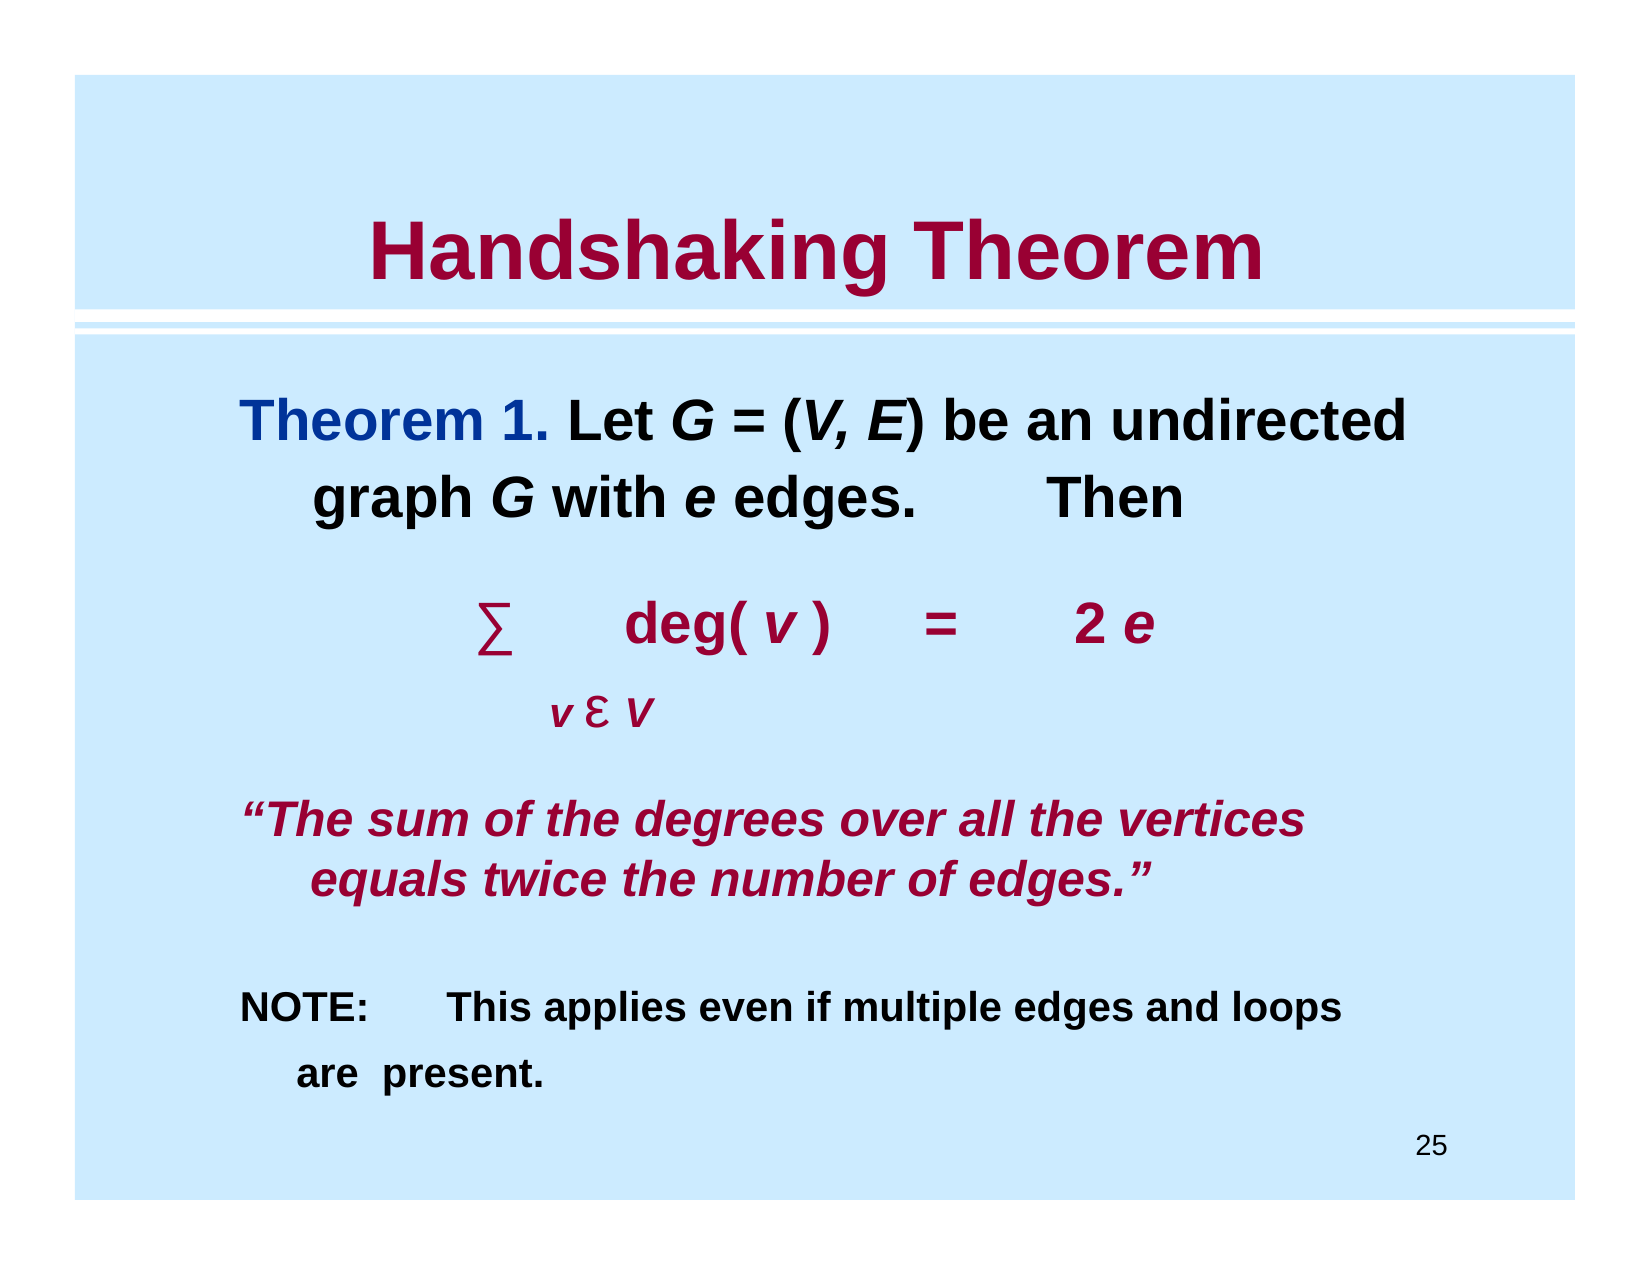

# Handshaking Theorem
Theorem 1. Let G = (V, E) be an undirected  graph G with e edges.	Then
∑	deg( v )	=	2 e
v ε V
“The sum of the degrees over all the vertices  equals twice the number of edges.”

NOTE:	This applies even if multiple edges and loops are  present.
25